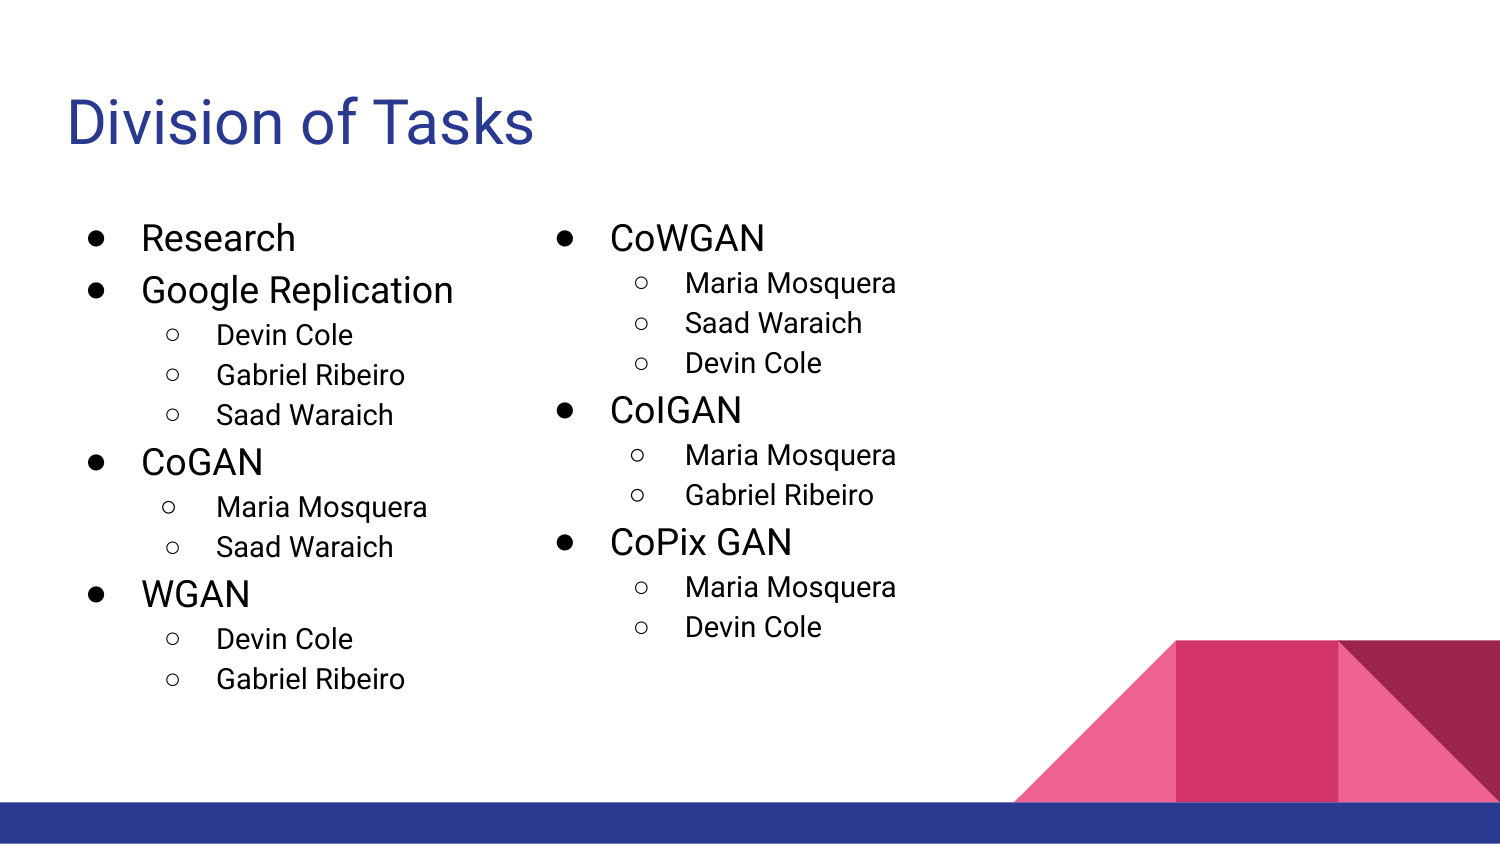

# Division of Tasks
Research
Google Replication
Devin Cole
Gabriel Ribeiro
Saad Waraich
CoGAN
Maria Mosquera
Saad Waraich
WGAN
Devin Cole
Gabriel Ribeiro
CoWGAN
Maria Mosquera
Saad Waraich
Devin Cole
CoIGAN
Maria Mosquera
Gabriel Ribeiro
CoPix GAN
Maria Mosquera
Devin Cole